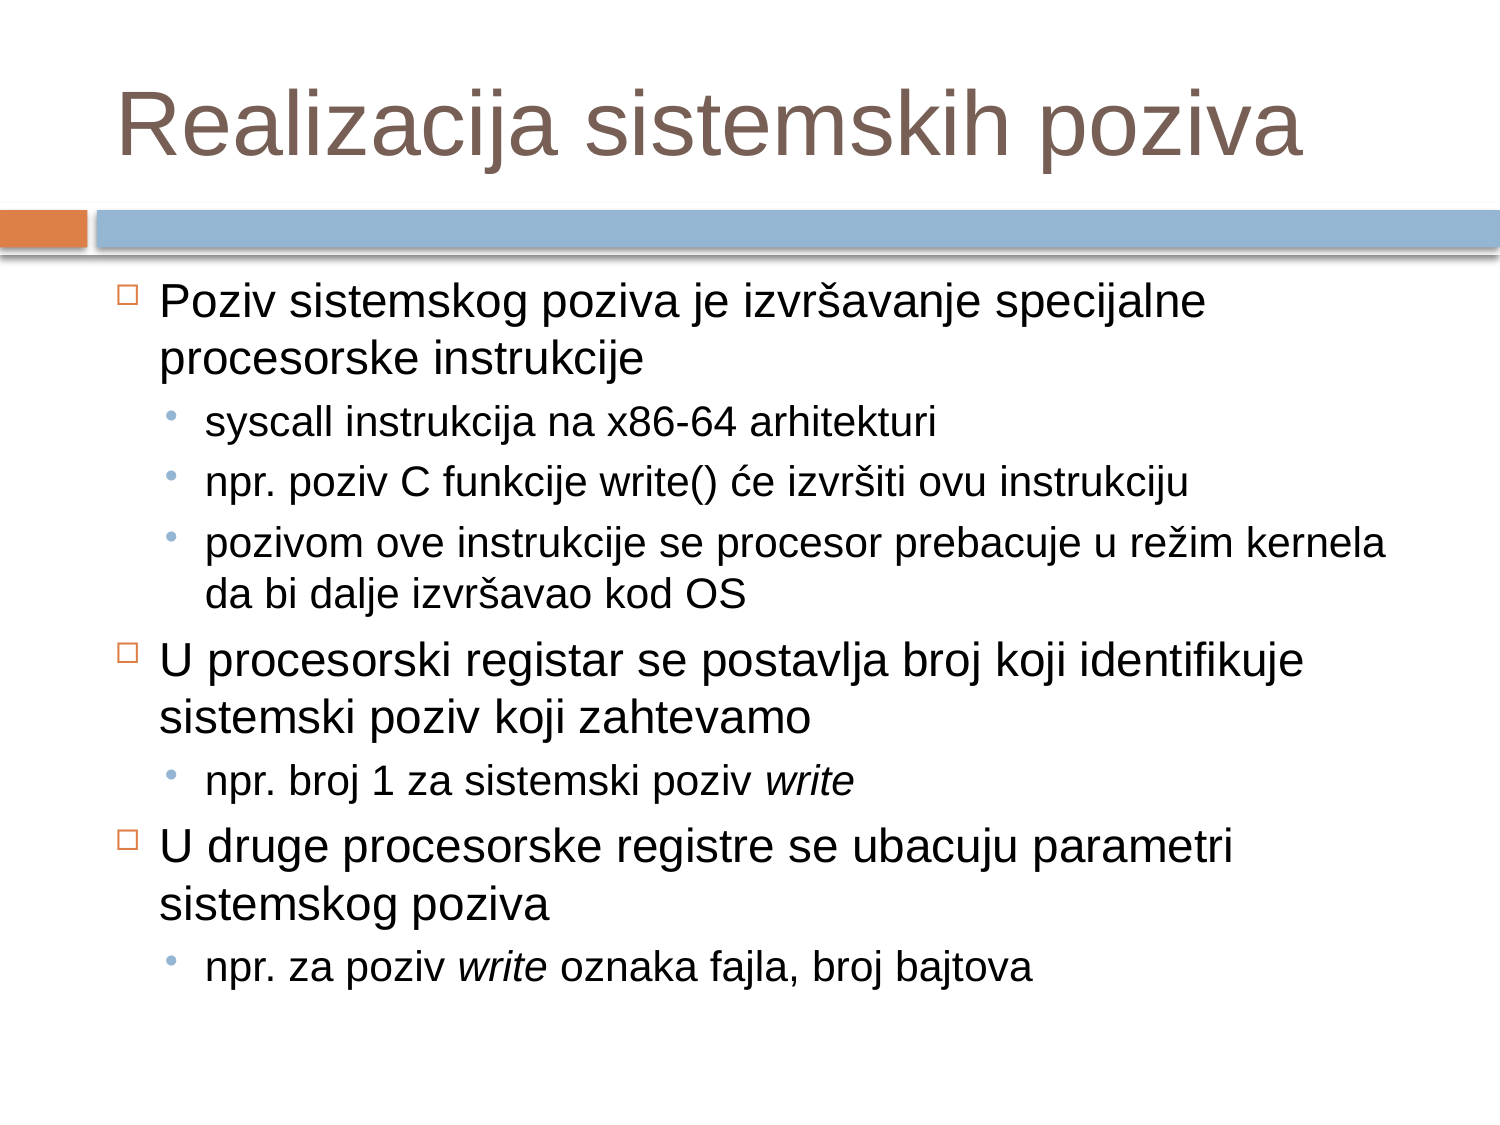

# Realizacija sistemskih poziva
Poziv sistemskog poziva je izvršavanje specijalne procesorske instrukcije
syscall instrukcija na x86-64 arhitekturi
npr. poziv C funkcije write() će izvršiti ovu instrukciju
pozivom ove instrukcije se procesor prebacuje u režim kernela da bi dalje izvršavao kod OS
U procesorski registar se postavlja broj koji identifikuje sistemski poziv koji zahtevamo
npr. broj 1 za sistemski poziv write
U druge procesorske registre se ubacuju parametri sistemskog poziva
npr. za poziv write oznaka fajla, broj bajtova